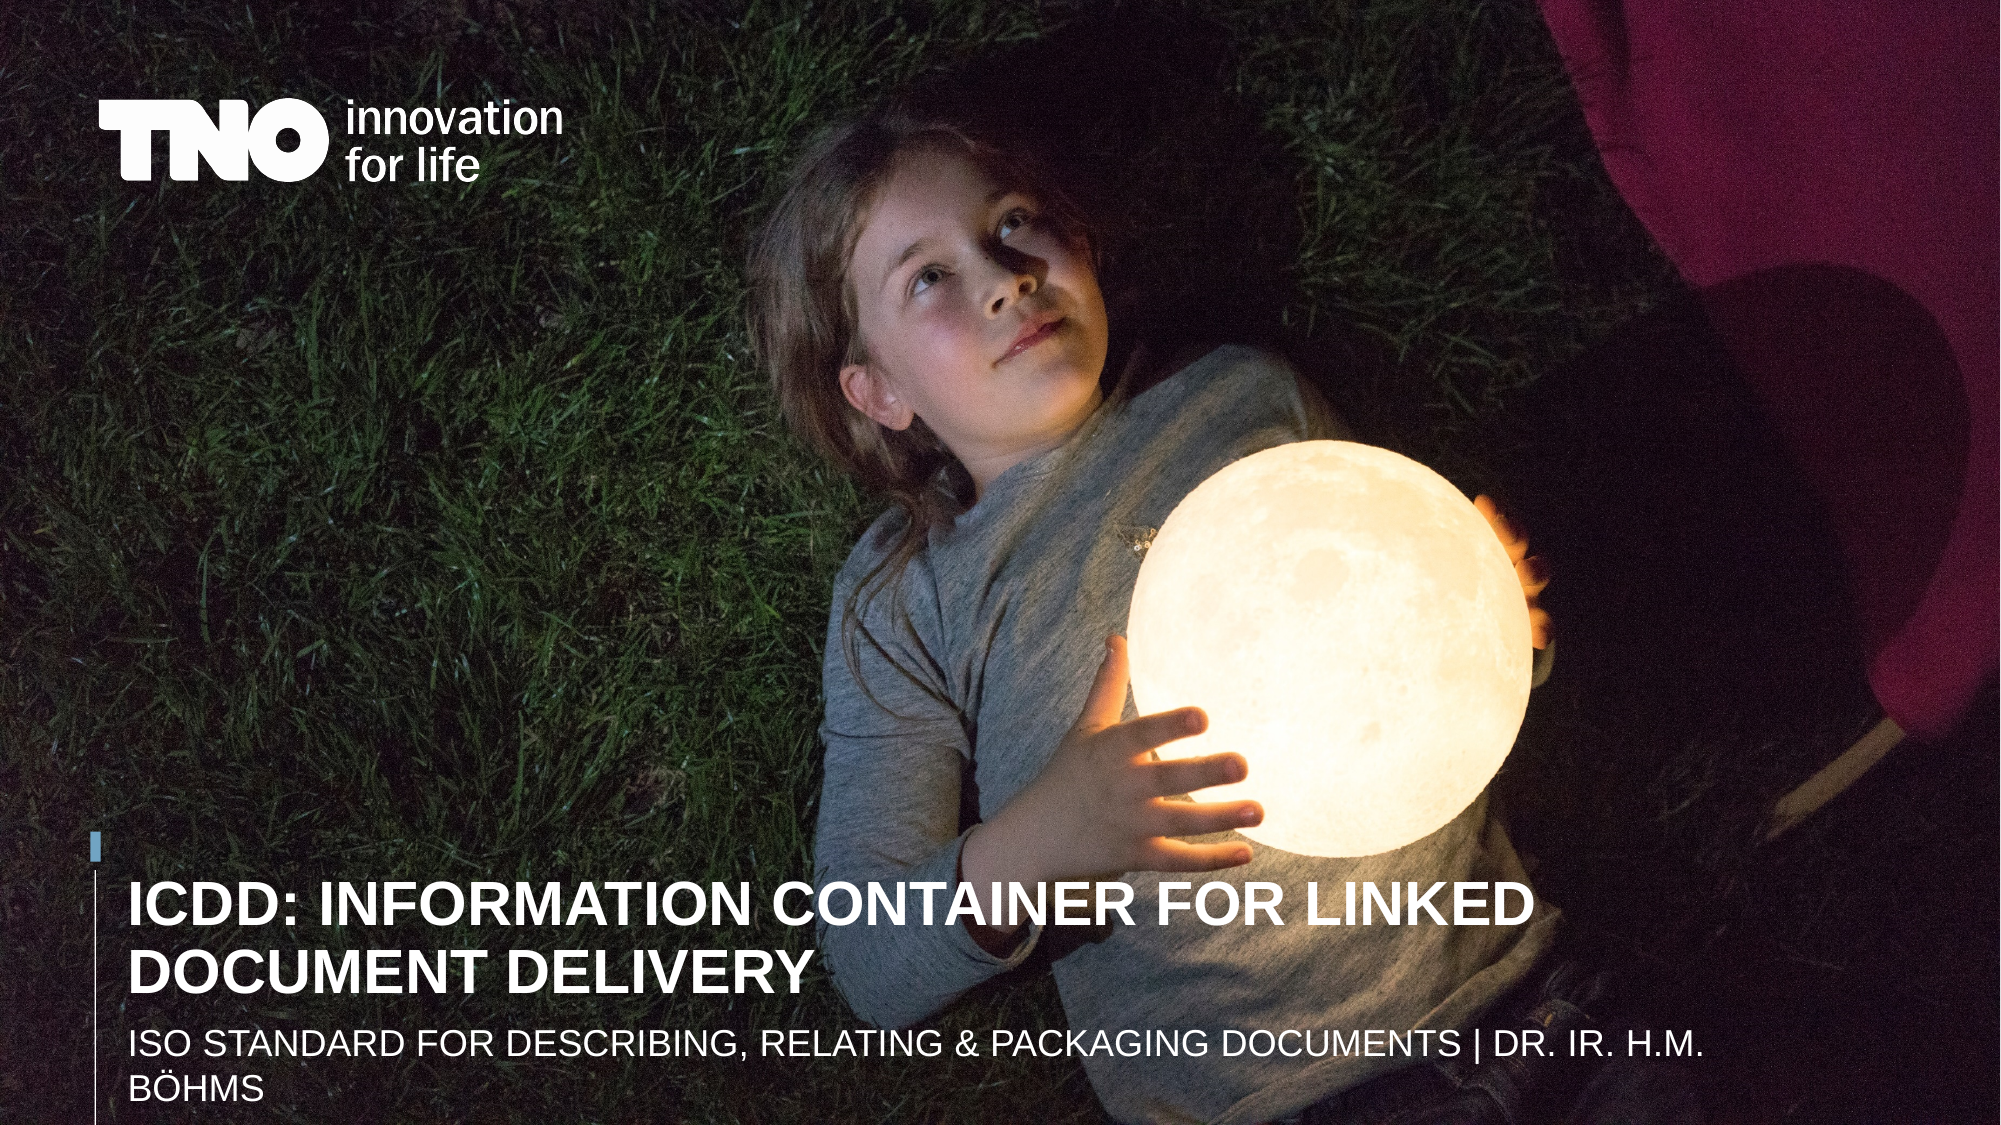

# ICDD: Information Container for linked Document Delivery
ISO standard for describing, relating & packaging documents | Dr. ir. H.M. Böhms